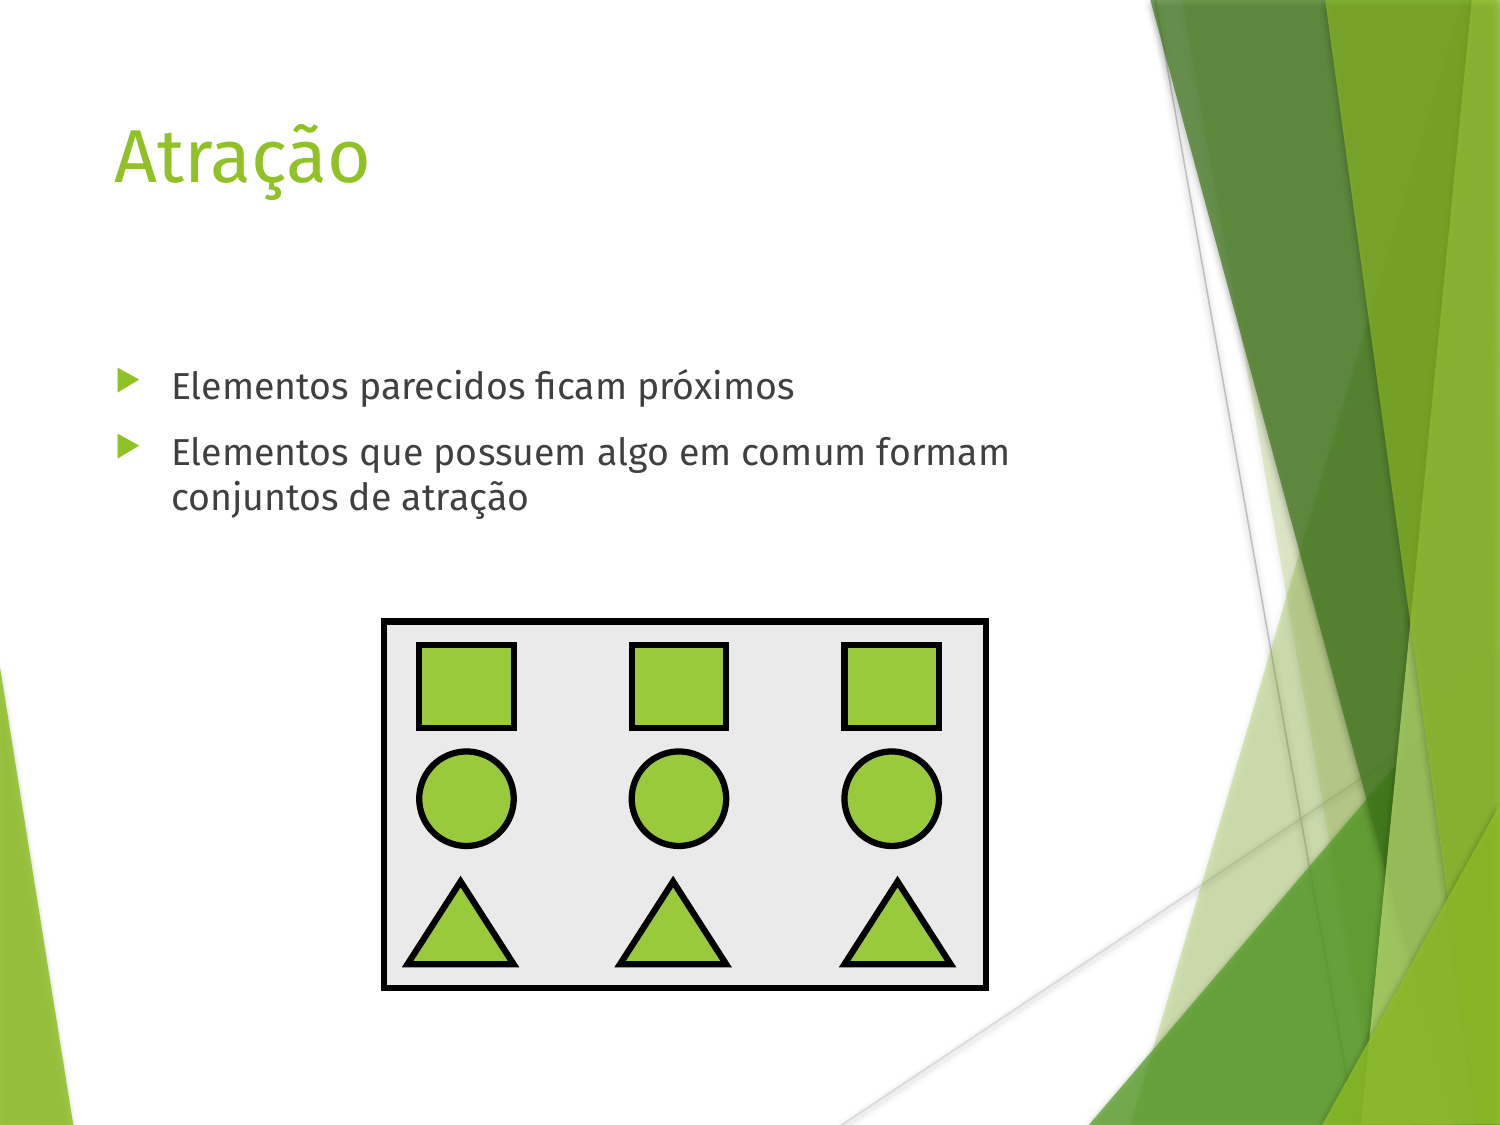

Atração
Elementos parecidos ficam próximos
Elementos que possuem algo em comum formam conjuntos de atração